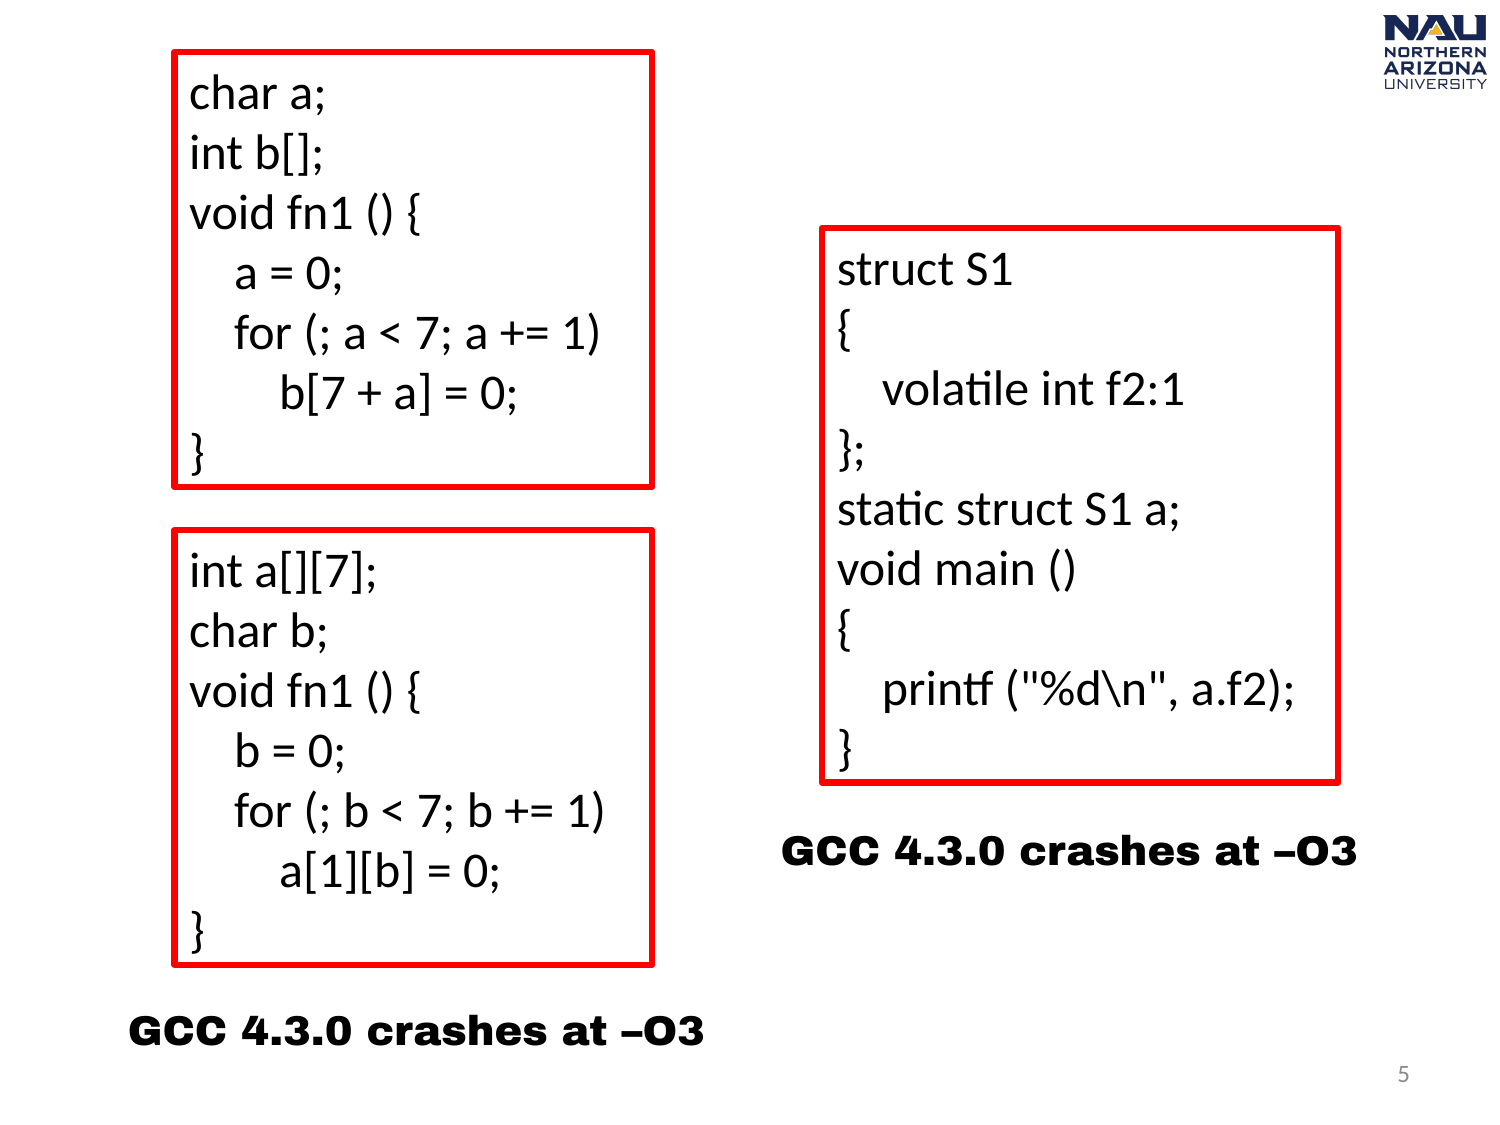

char a;
int b[];
void fn1 () {
    a = 0;
    for (; a < 7; a += 1)
        b[7 + a] = 0;
}
struct S1
{
    volatile int f2:1
};
static struct S1 a;
void main ()
{
    printf ("%d\n", a.f2);
}
int a[][7];
char b;
void fn1 () {
    b = 0;
    for (; b < 7; b += 1)
        a[1][b] = 0;
}
GCC 4.3.0 crashes at –O3
GCC 4.3.0 crashes at –O3
5